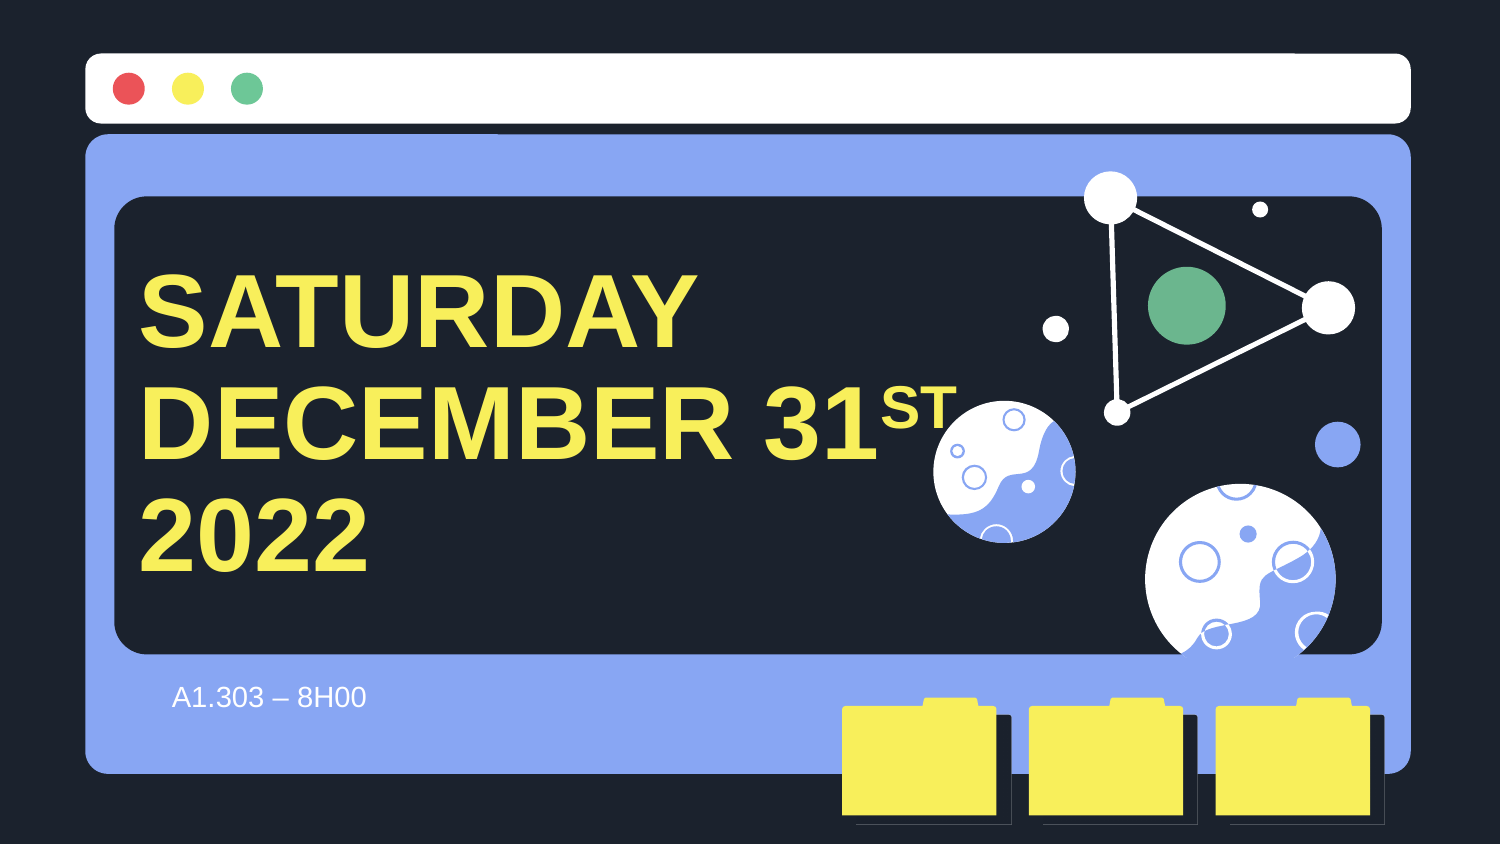

# SATURDAY DECEMBER 31ST 2022

A1.303 – 8H00